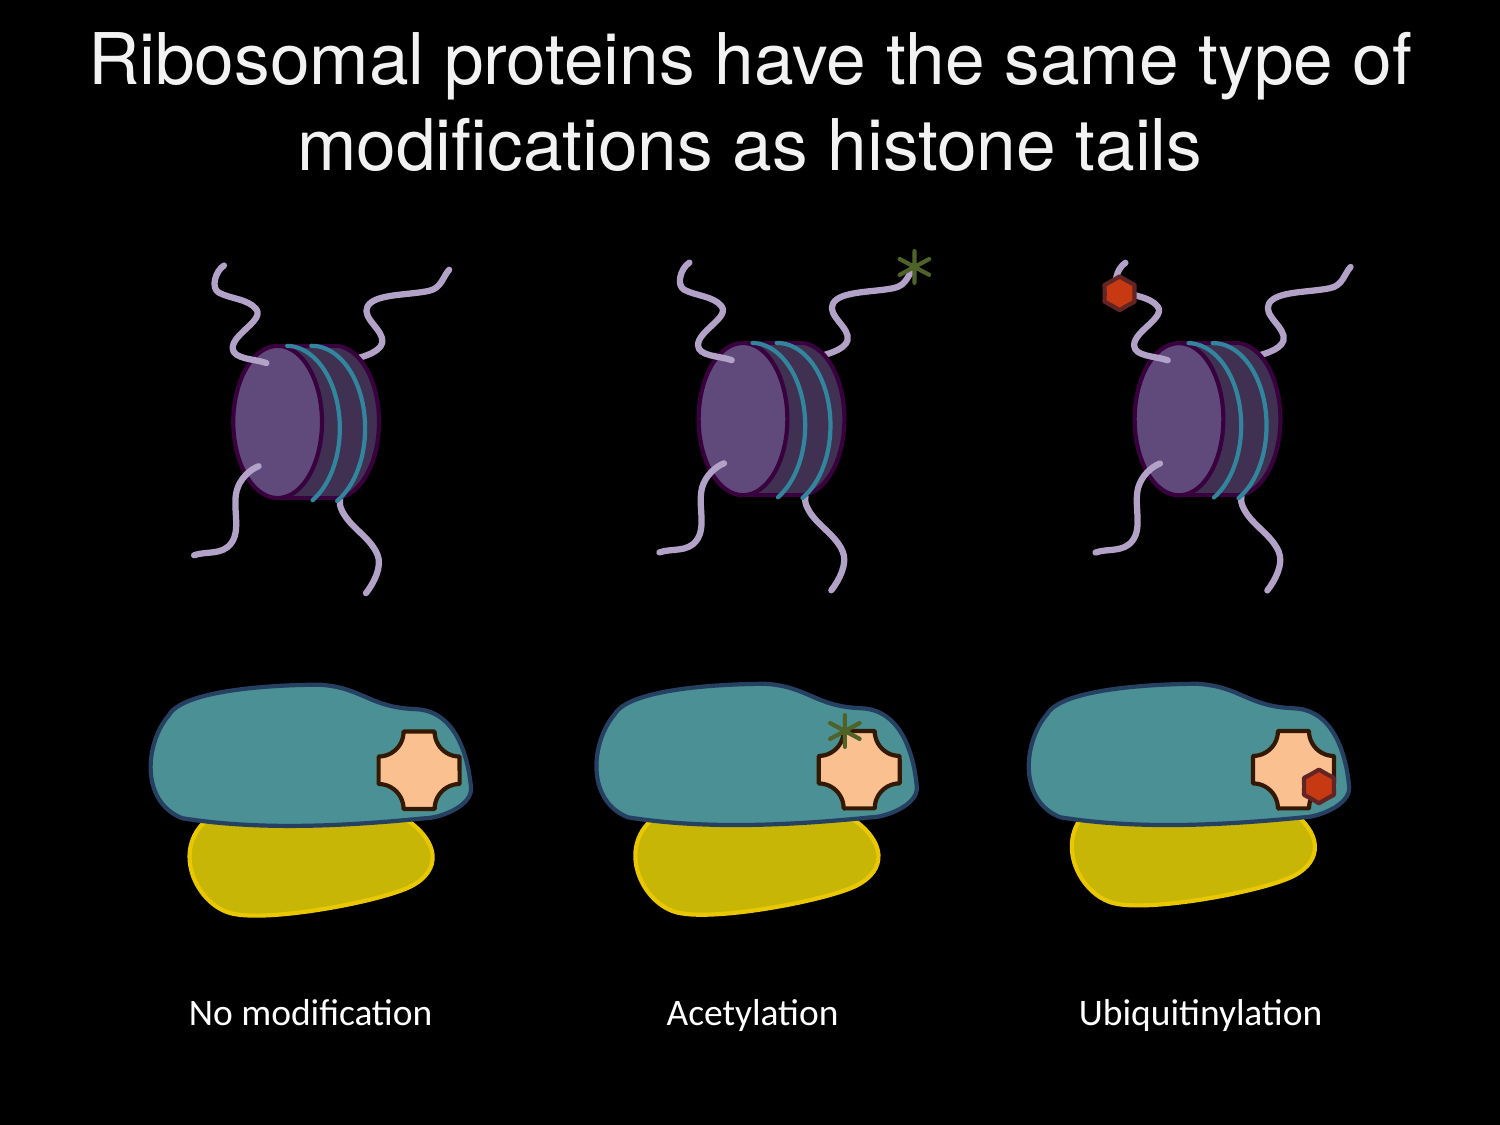

# Ribosomal proteins have the same type of modifications as histone tails

Ubiquitinylation

No modification
Acetylation